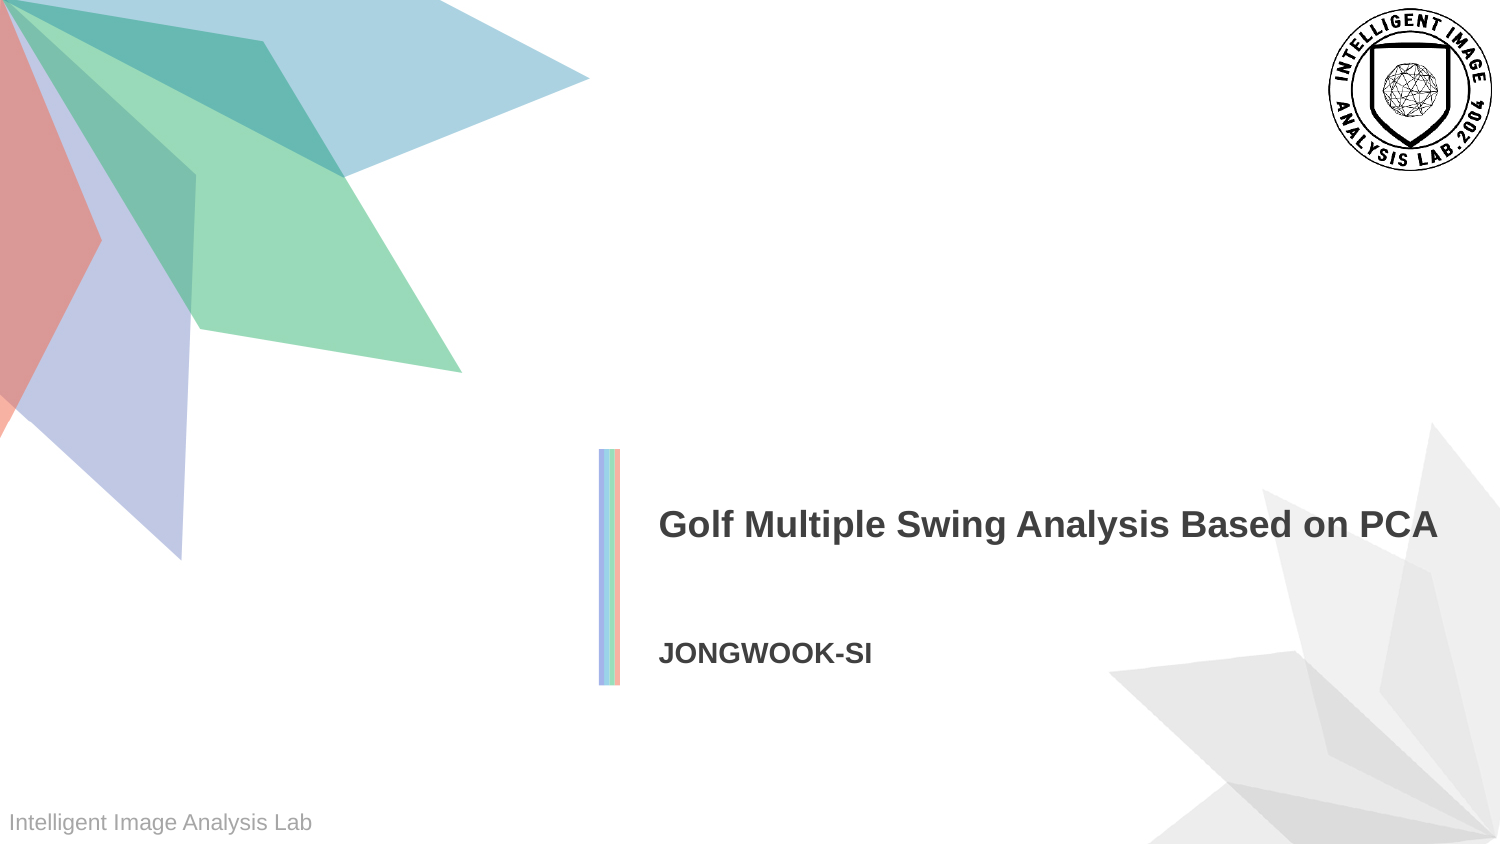

Golf Multiple Swing Analysis Based on PCA

JONGWOOK-SI